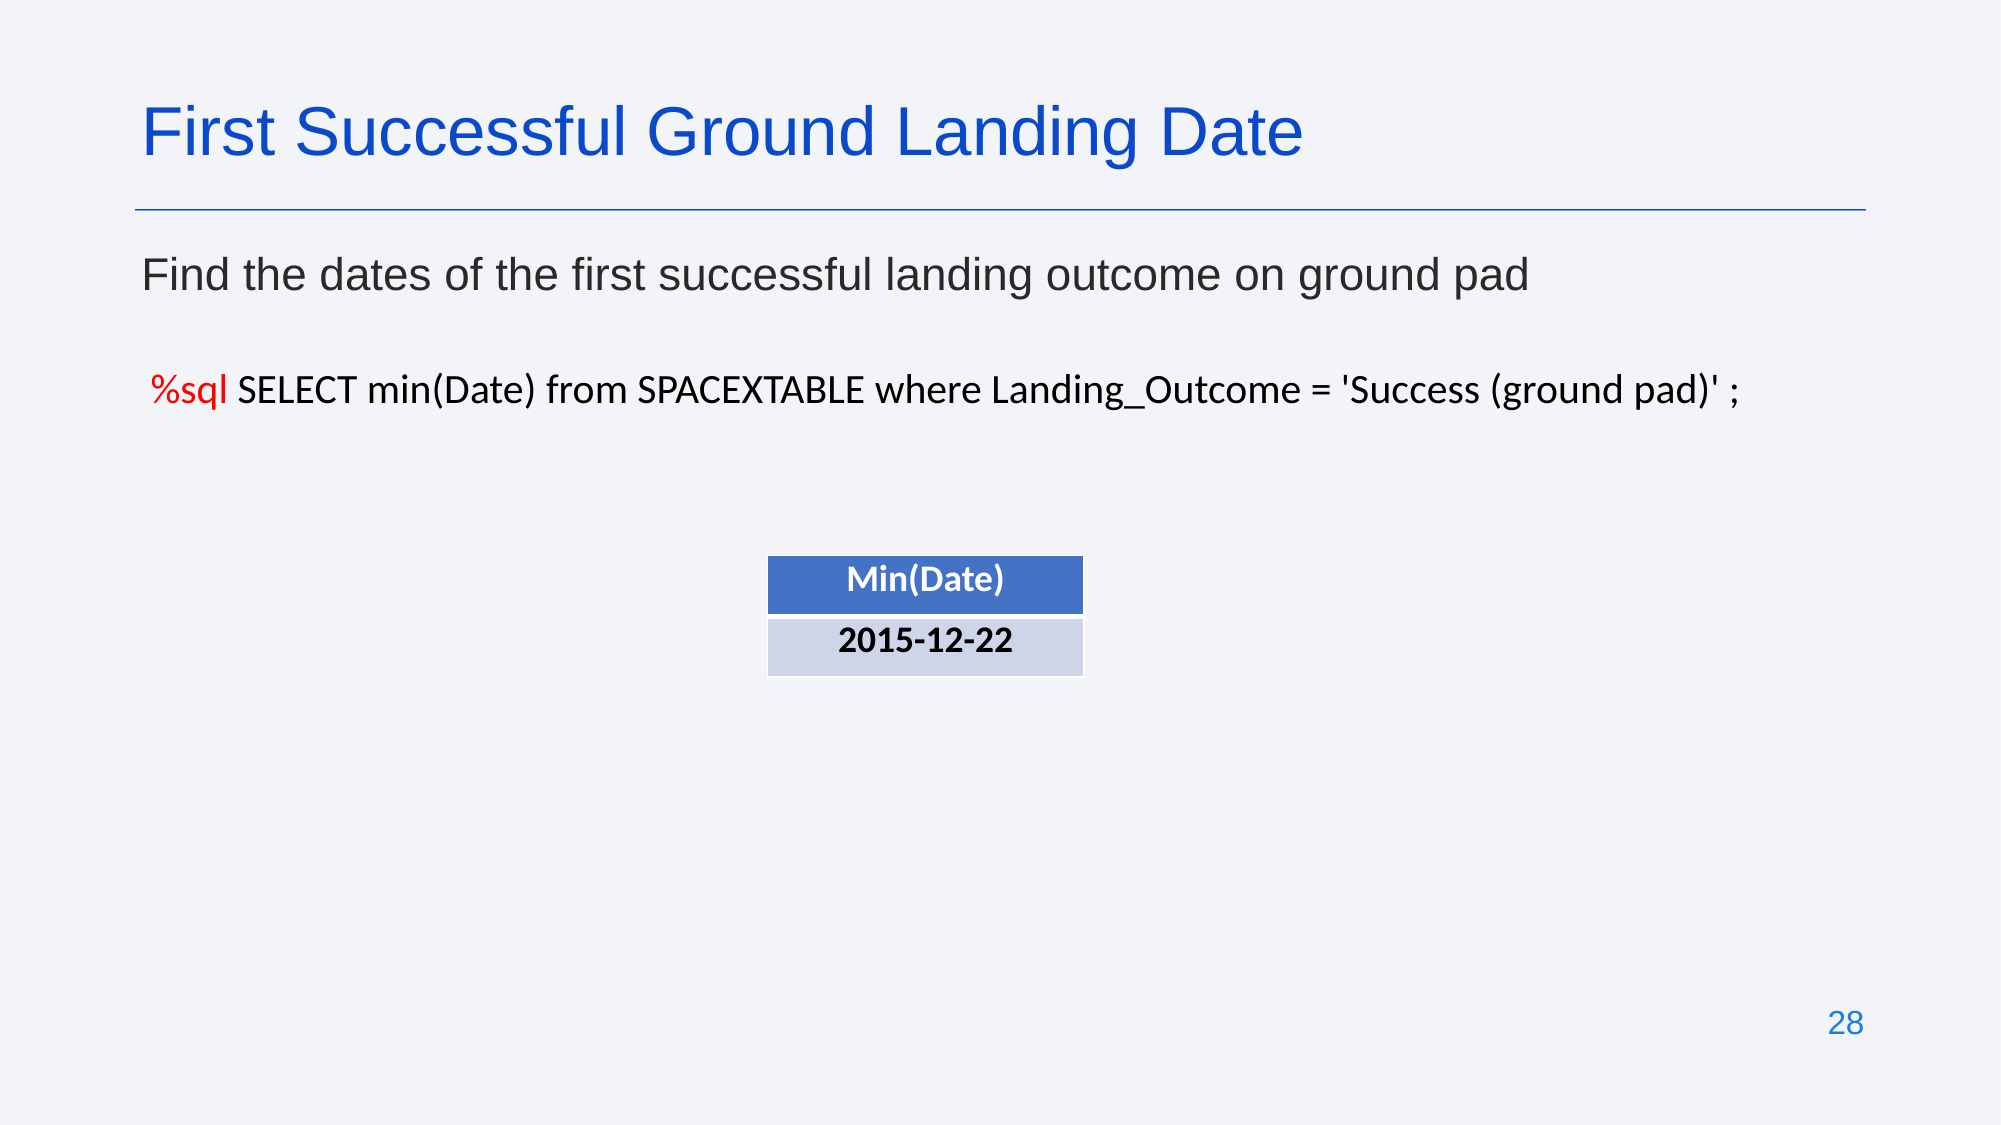

First Successful Ground Landing Date
Find the dates of the first successful landing outcome on ground pad
 %sql SELECT min(Date) from SPACEXTABLE where Landing_Outcome = 'Success (ground pad)' ;
| Min(Date) |
| --- |
| 2015-12-22 |
28